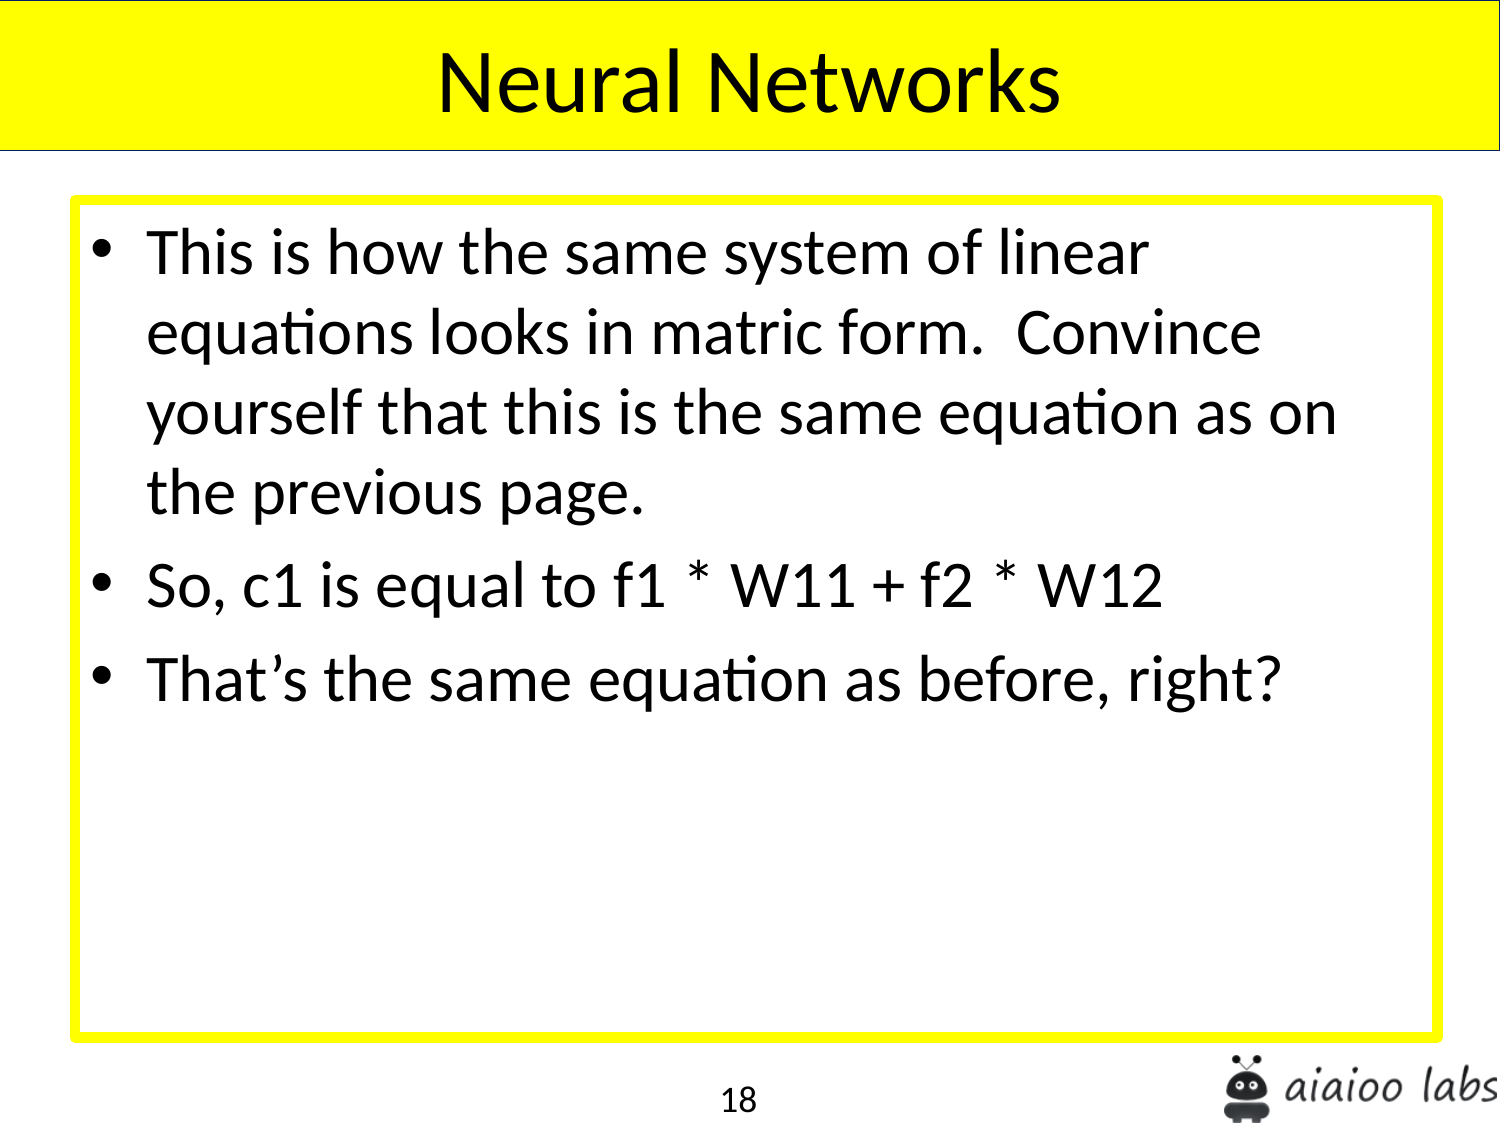

Neural Networks
This is how the same system of linear equations looks in matric form.  Convince yourself that this is the same equation as on the previous page.
So, c1 is equal to f1 * W11 + f2 * W12
That’s the same equation as before, right?